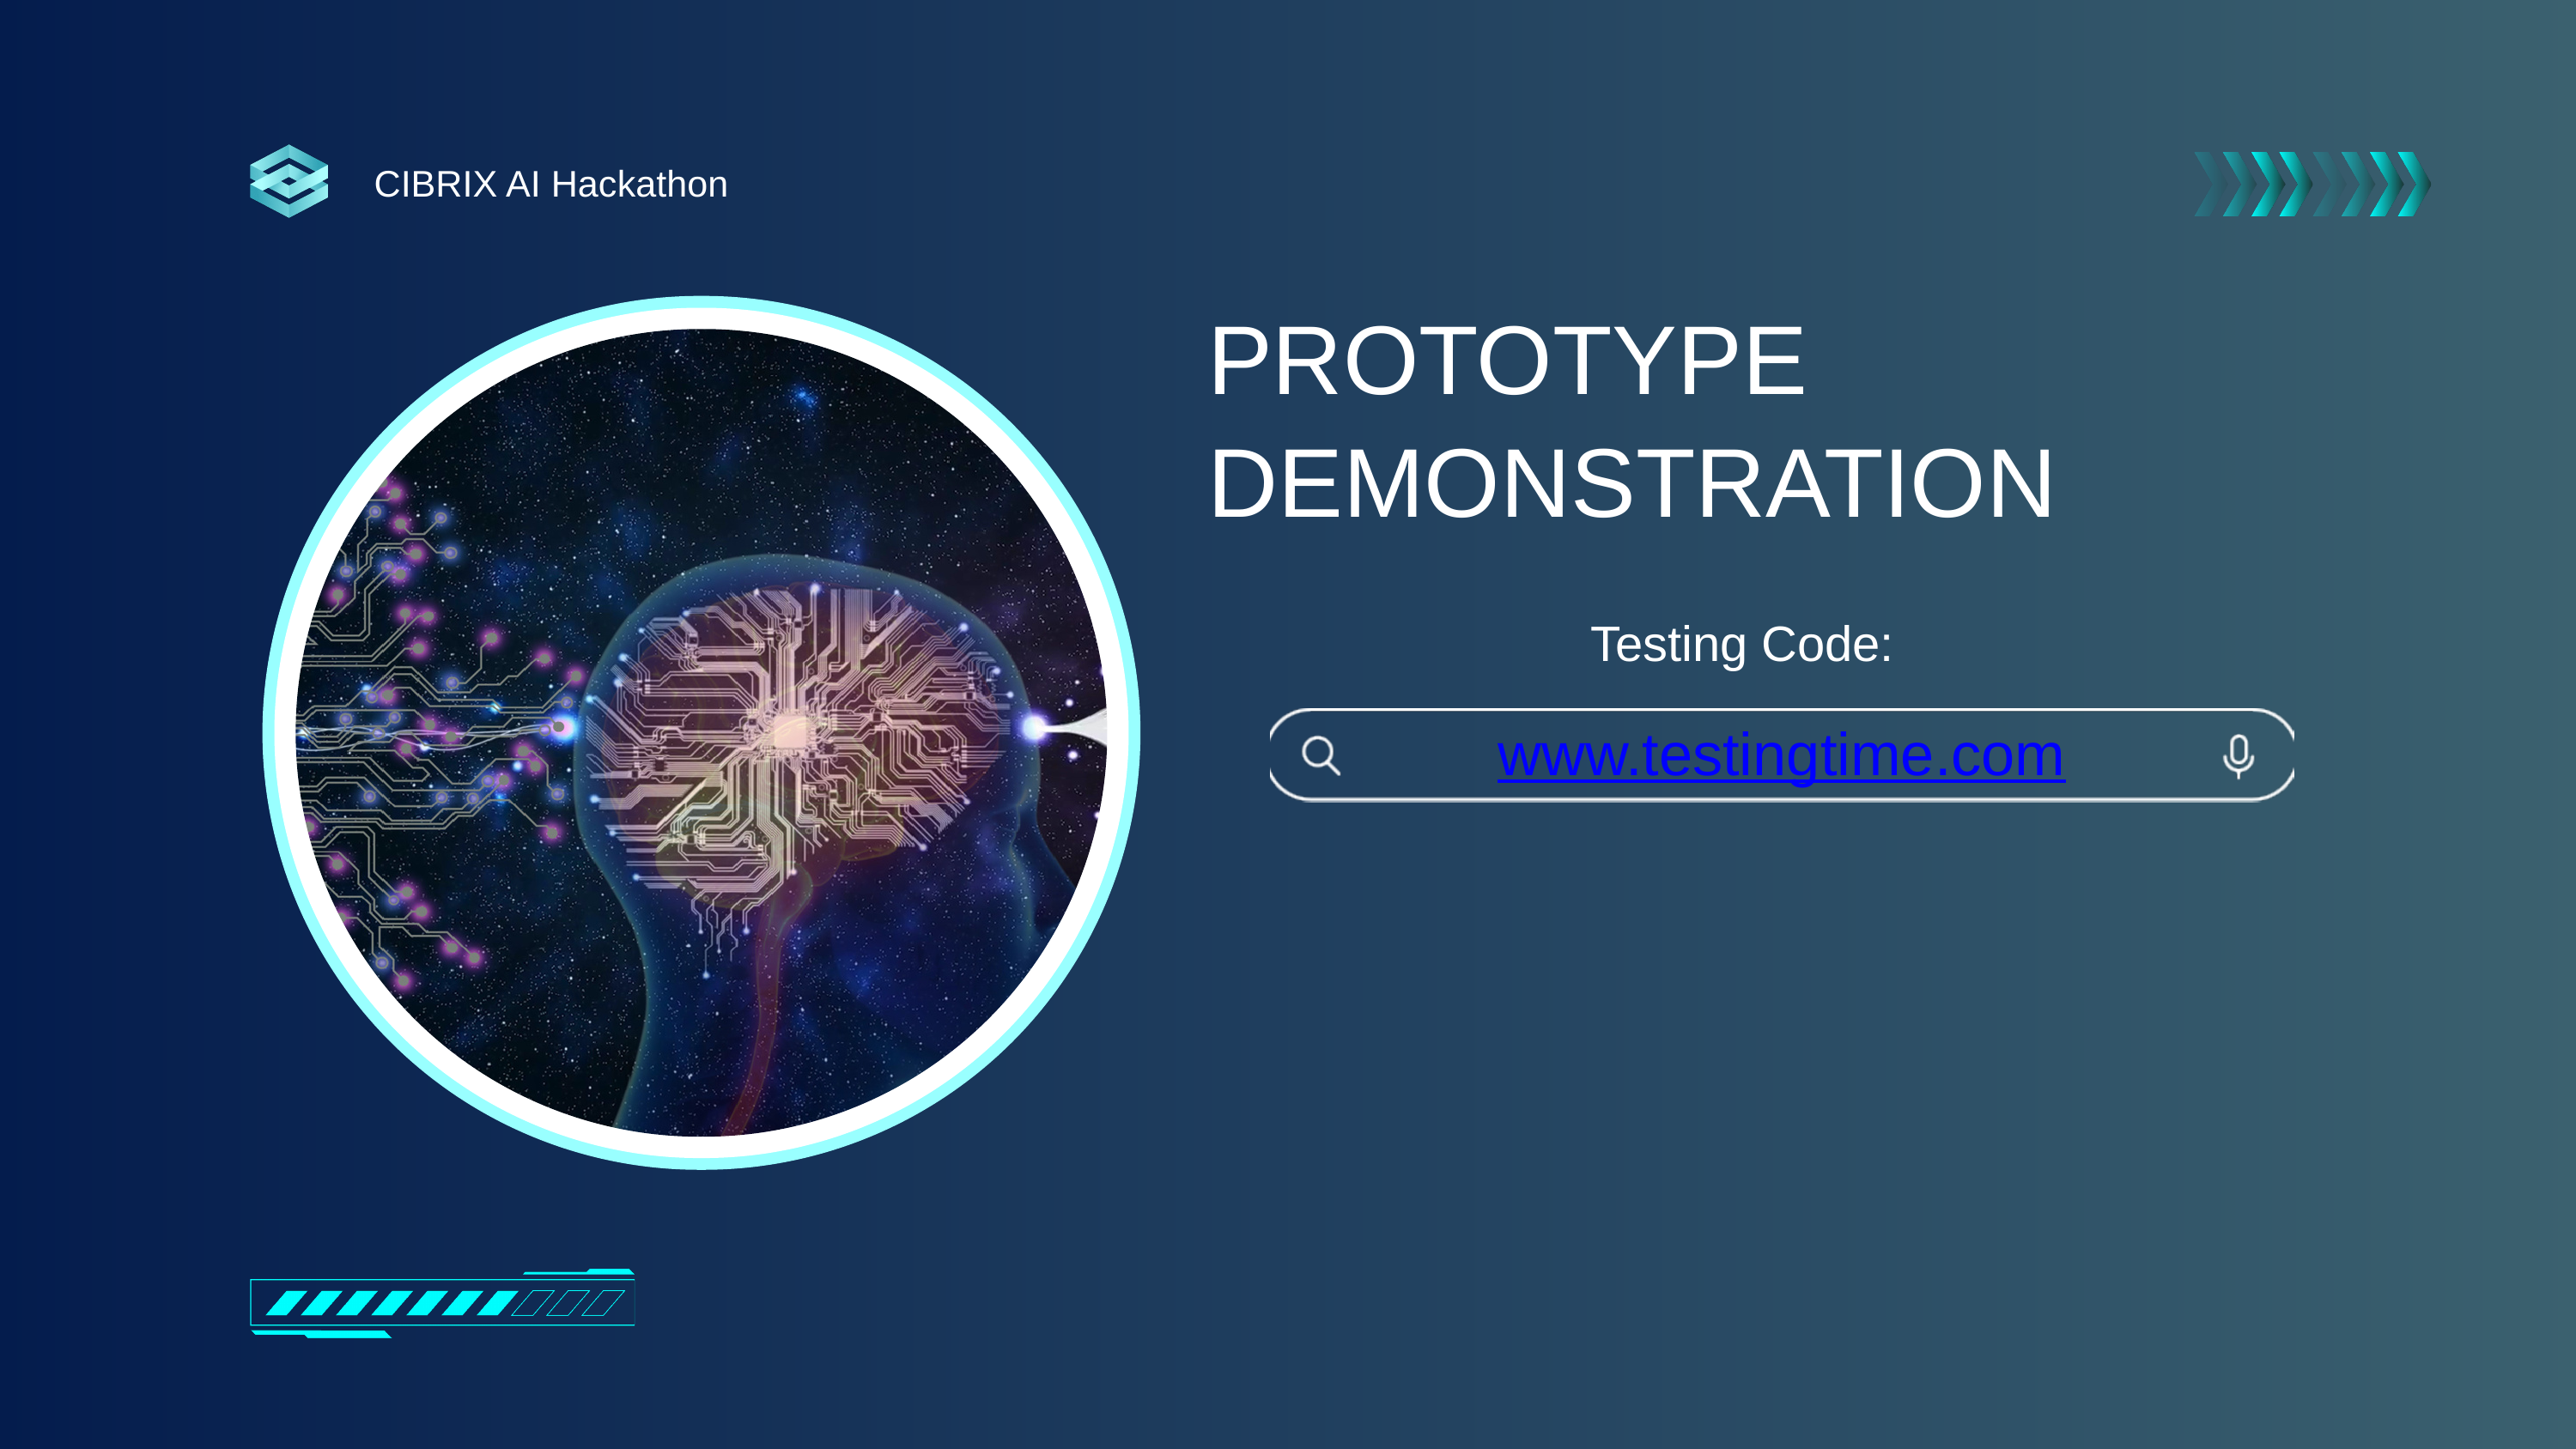

CIBRIX AI Hackathon
PROTOTYPE DEMONSTRATION

Testing Code:

www.testingtime.com